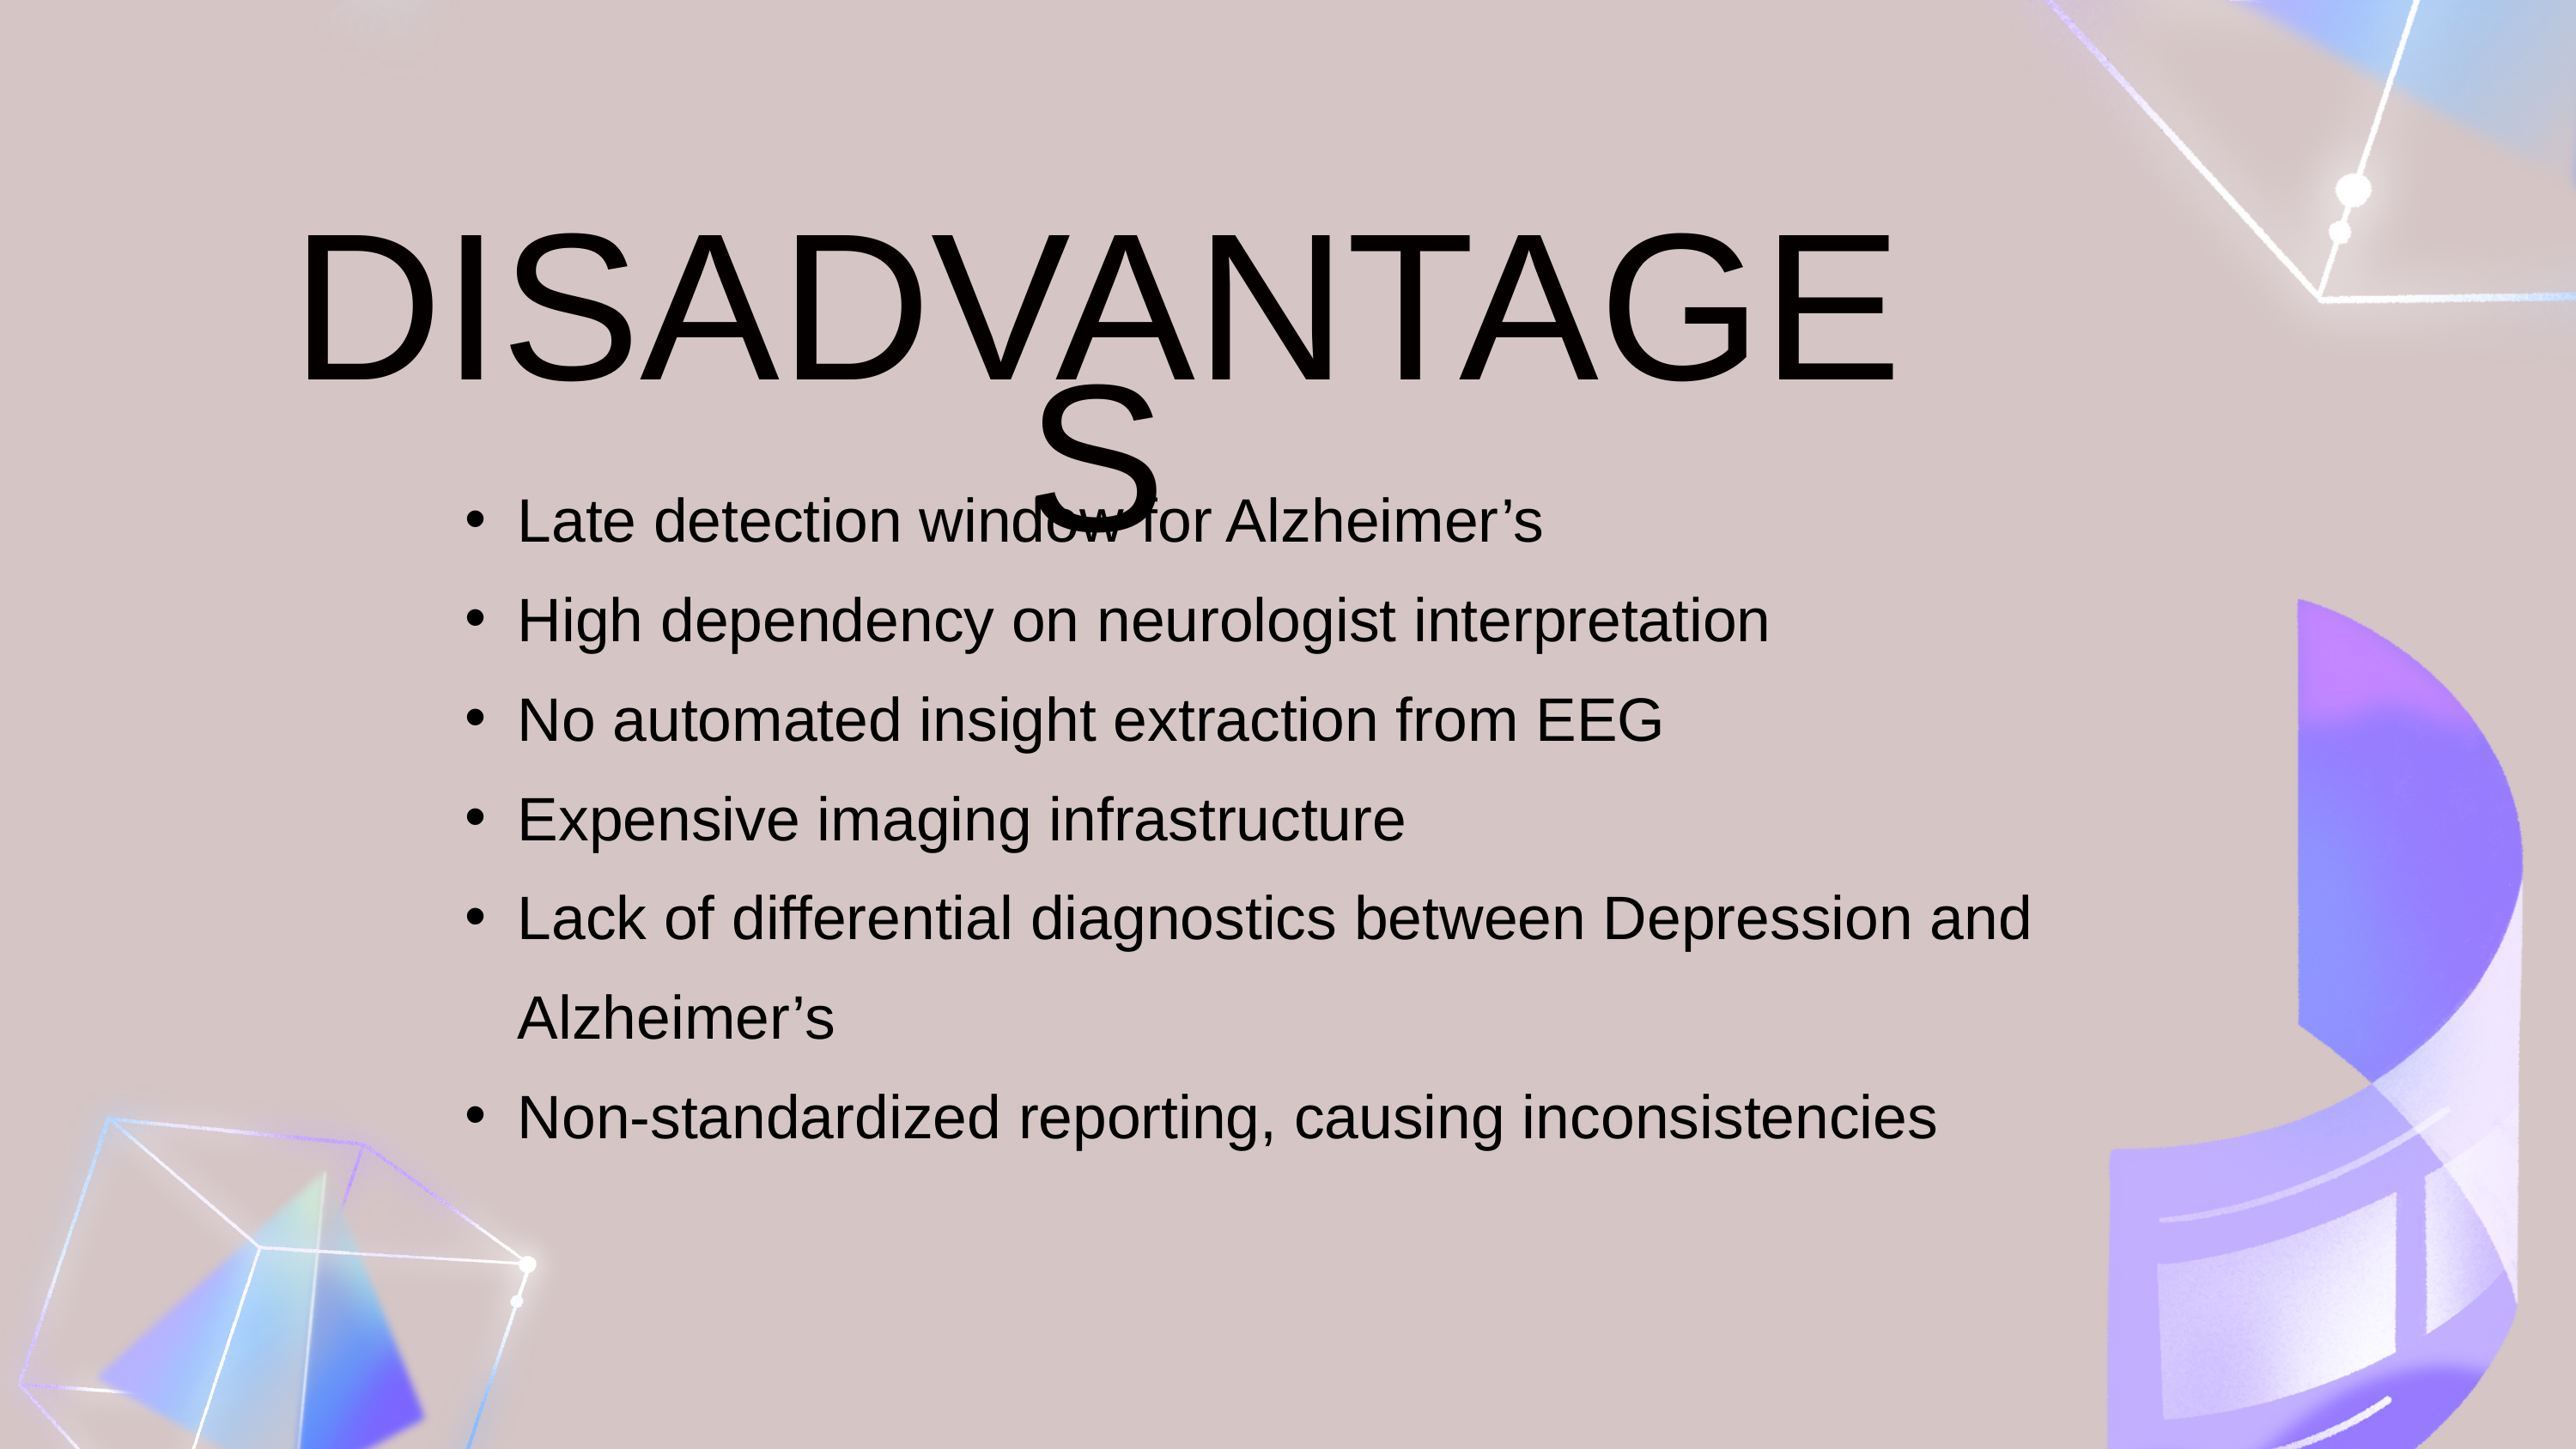

DISADVANTAGES
Late detection window for Alzheimer’s
High dependency on neurologist interpretation
No automated insight extraction from EEG
Expensive imaging infrastructure
Lack of differential diagnostics between Depression and Alzheimer’s
Non-standardized reporting, causing inconsistencies